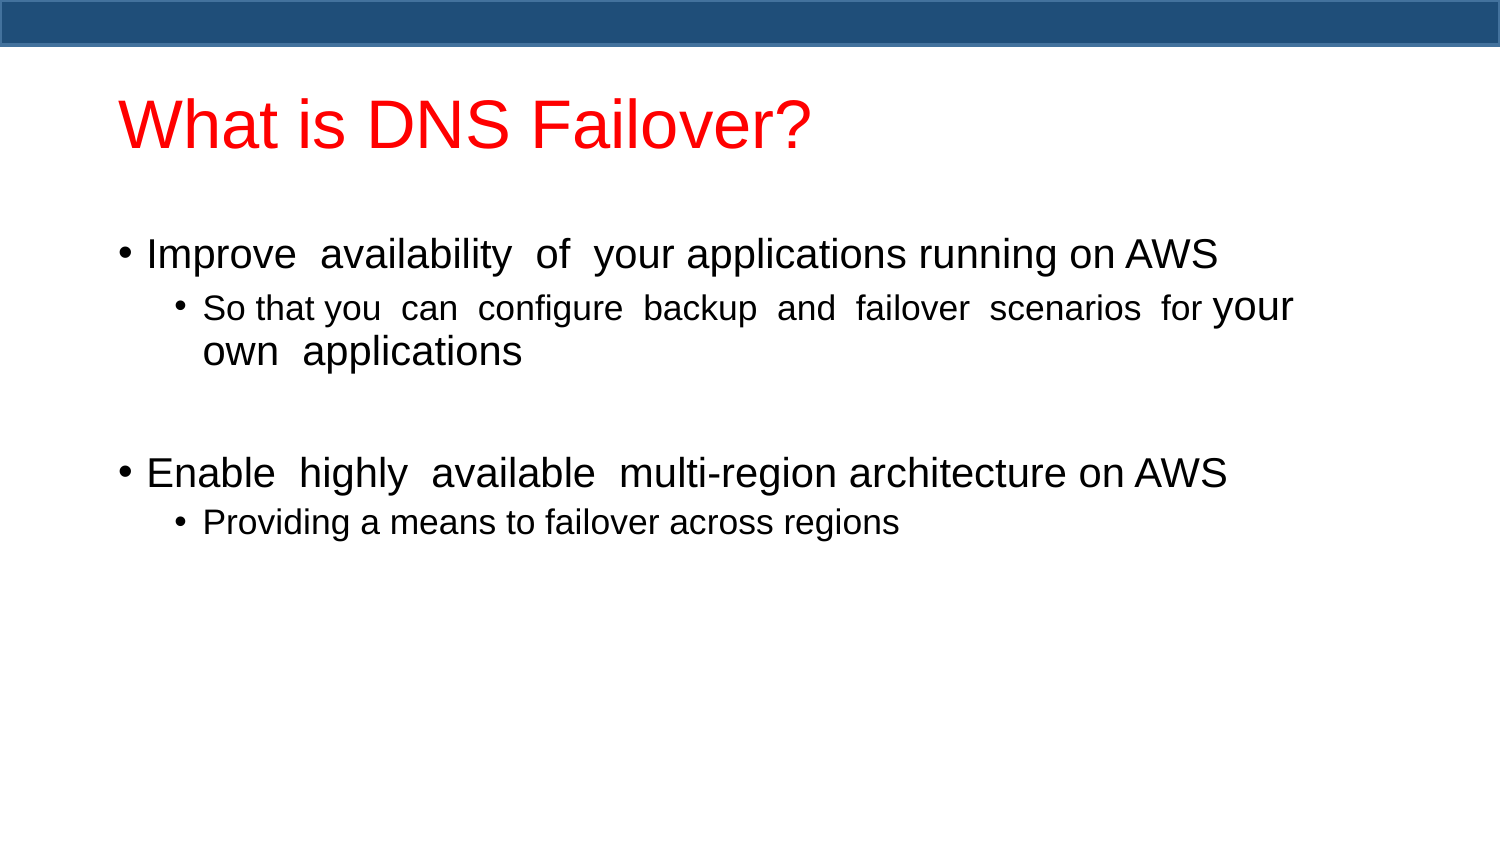

# What is DNS Failover?
Improve  availability  of  your applications running on AWS
So that you  can  configure  backup  and  failover  scenarios  for your  own  applications

Enable  highly  available  multi-region architecture on AWS
Providing a means to failover across regions